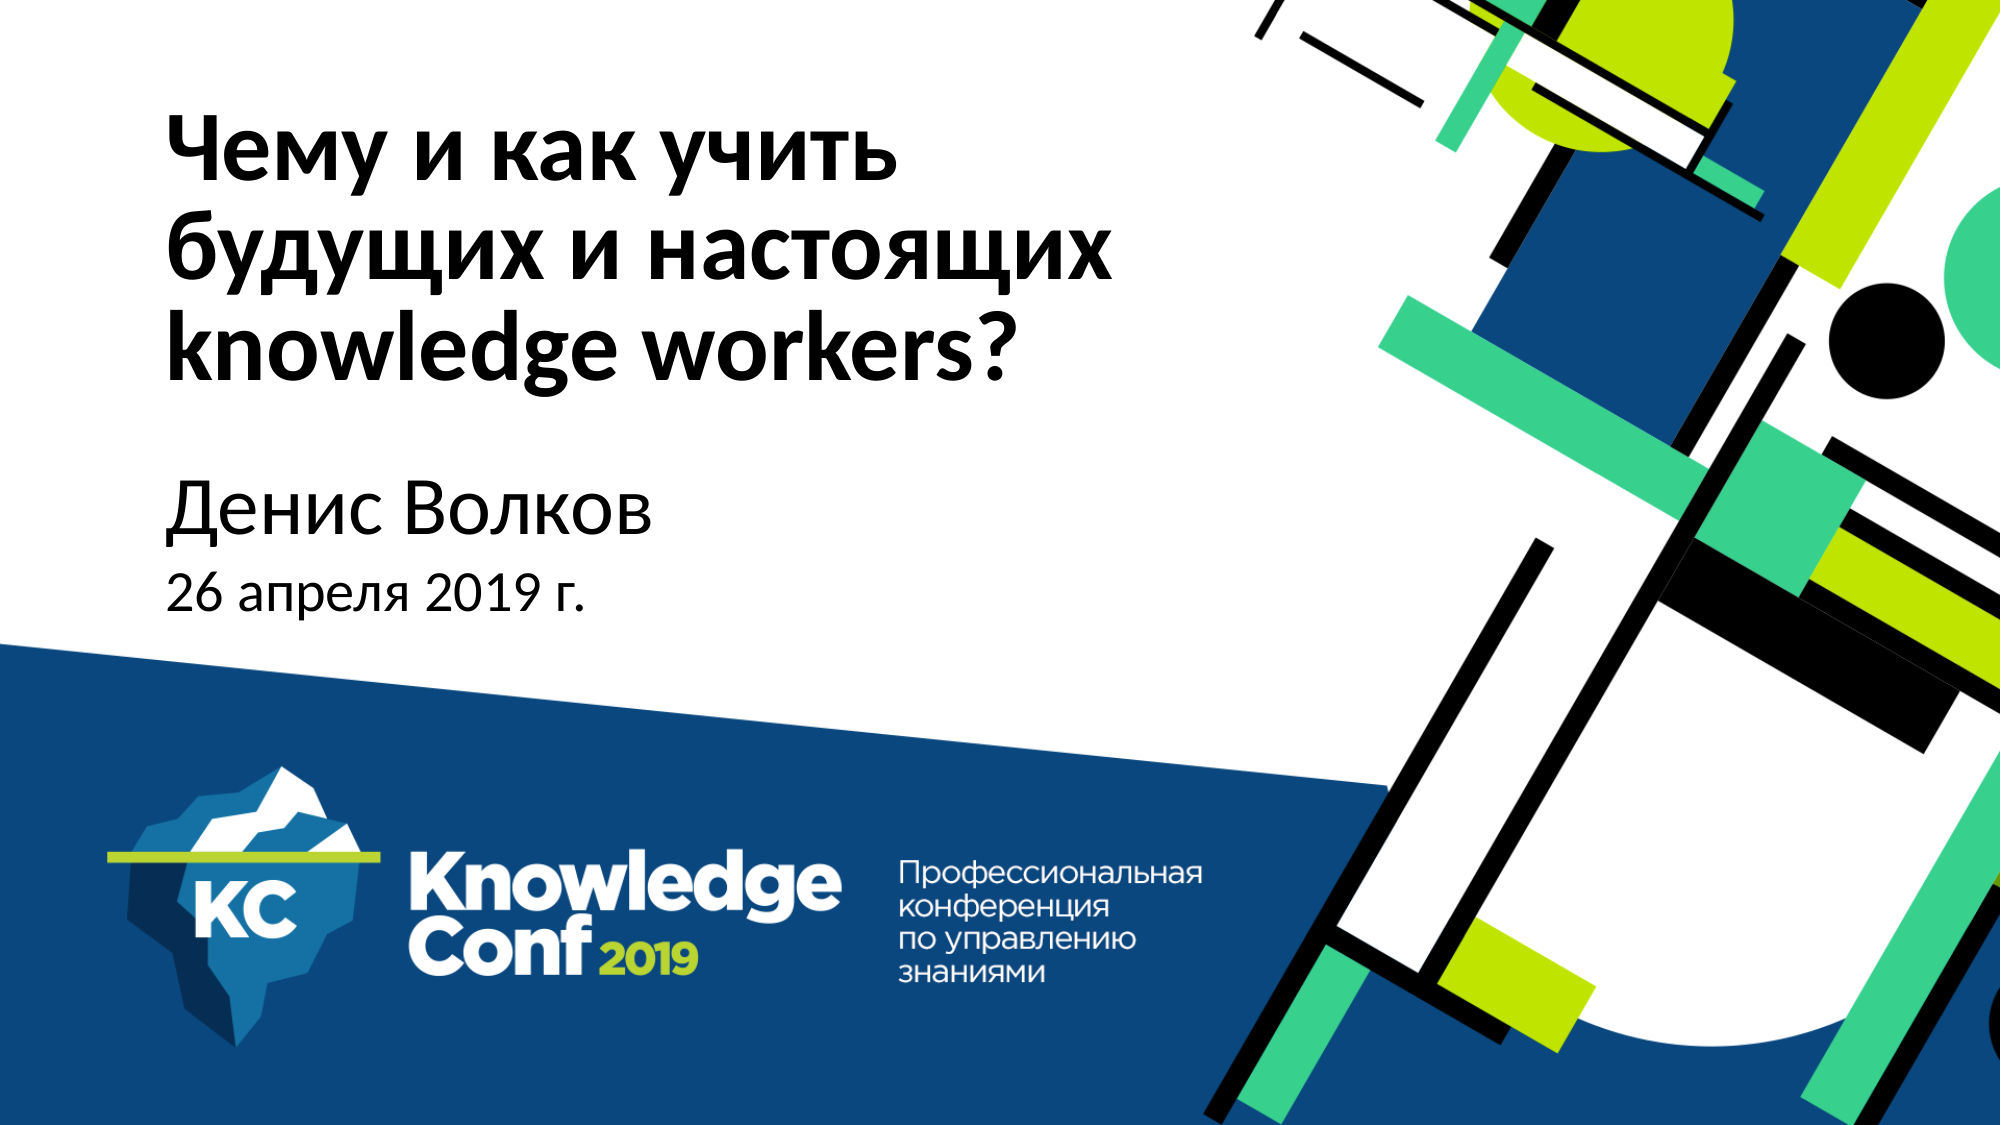

# Чему и как учить будущих и настоящих knowledge workers?
Денис Волков
26 апреля 2019 г.